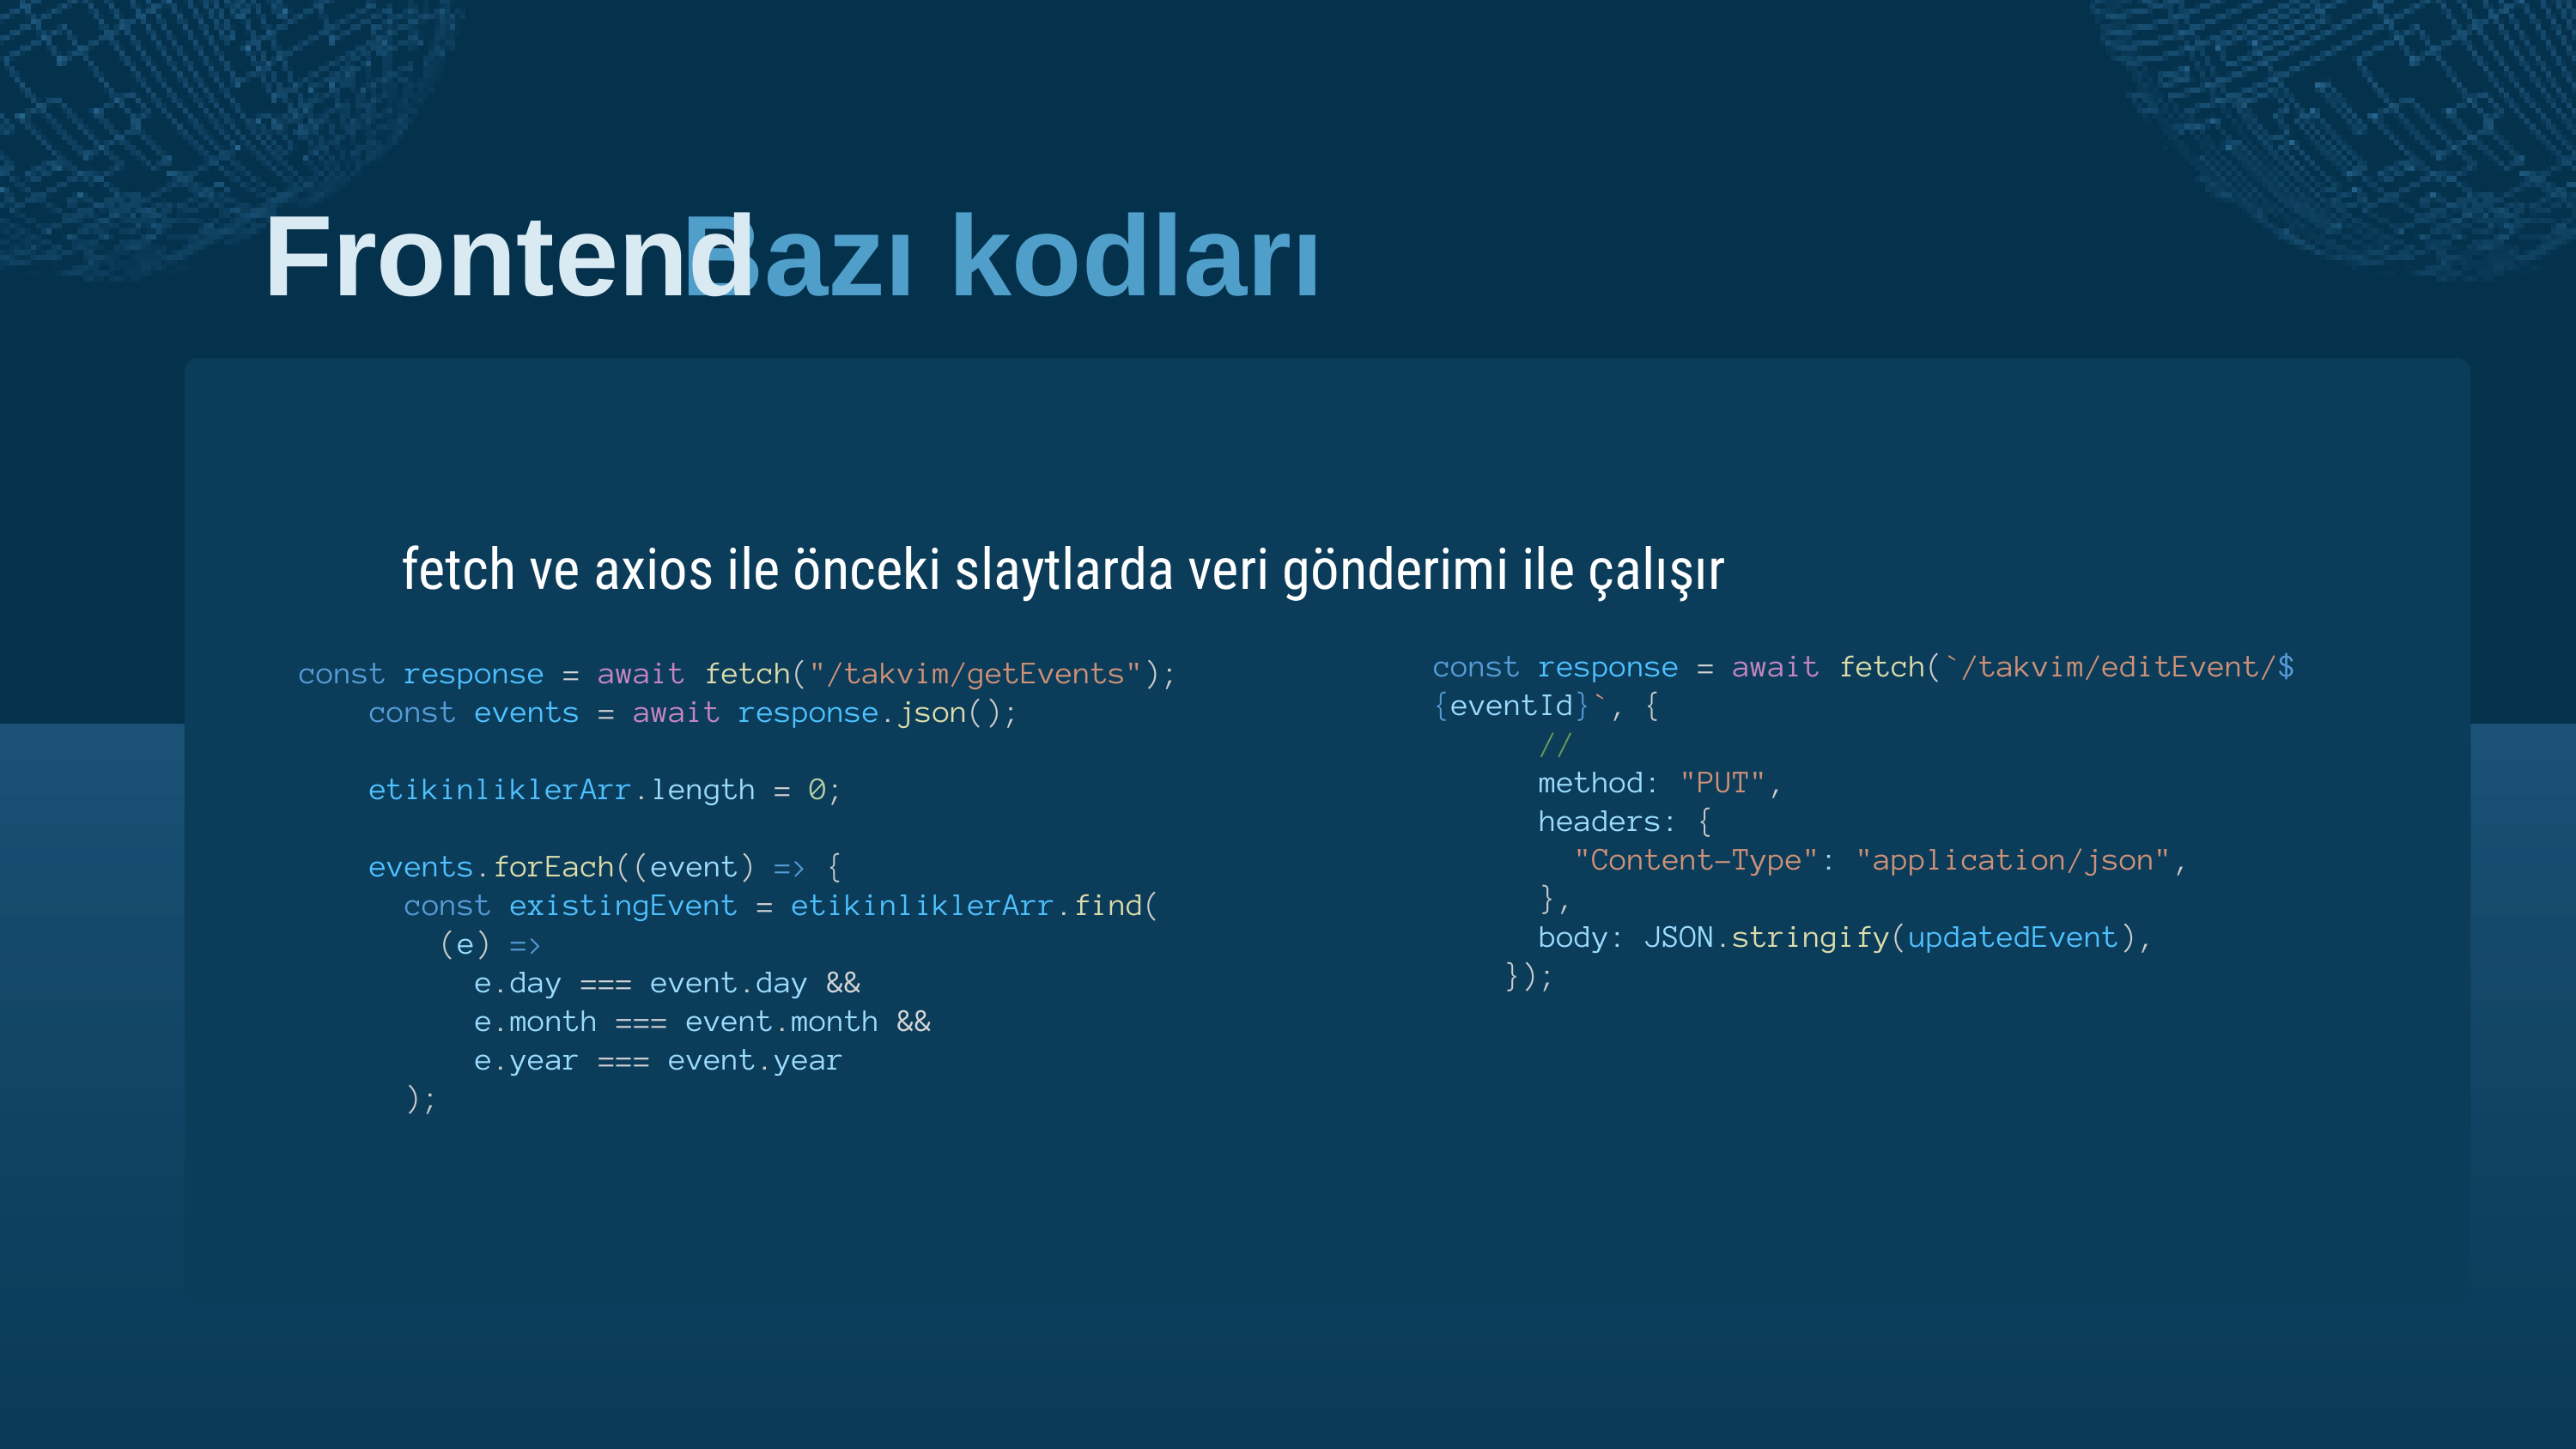

Frontend
Bazı kodları

     fetch ve axios ile önceki slaytlarda veri gönderimi ile çalışır

const response = await fetch(`/takvim/editEvent/${eventId}`, {
      //
      method: "PUT",
      headers: {
        "Content-Type": "application/json",
      },
      body: JSON.stringify(updatedEvent),
    });
const response = await fetch("/takvim/getEvents");
    const events = await response.json();
    etikinliklerArr.length = 0;
    events.forEach((event) => {
      const existingEvent = etikinliklerArr.find(
        (e) =>
          e.day === event.day &&
          e.month === event.month &&
          e.year === event.year
      );